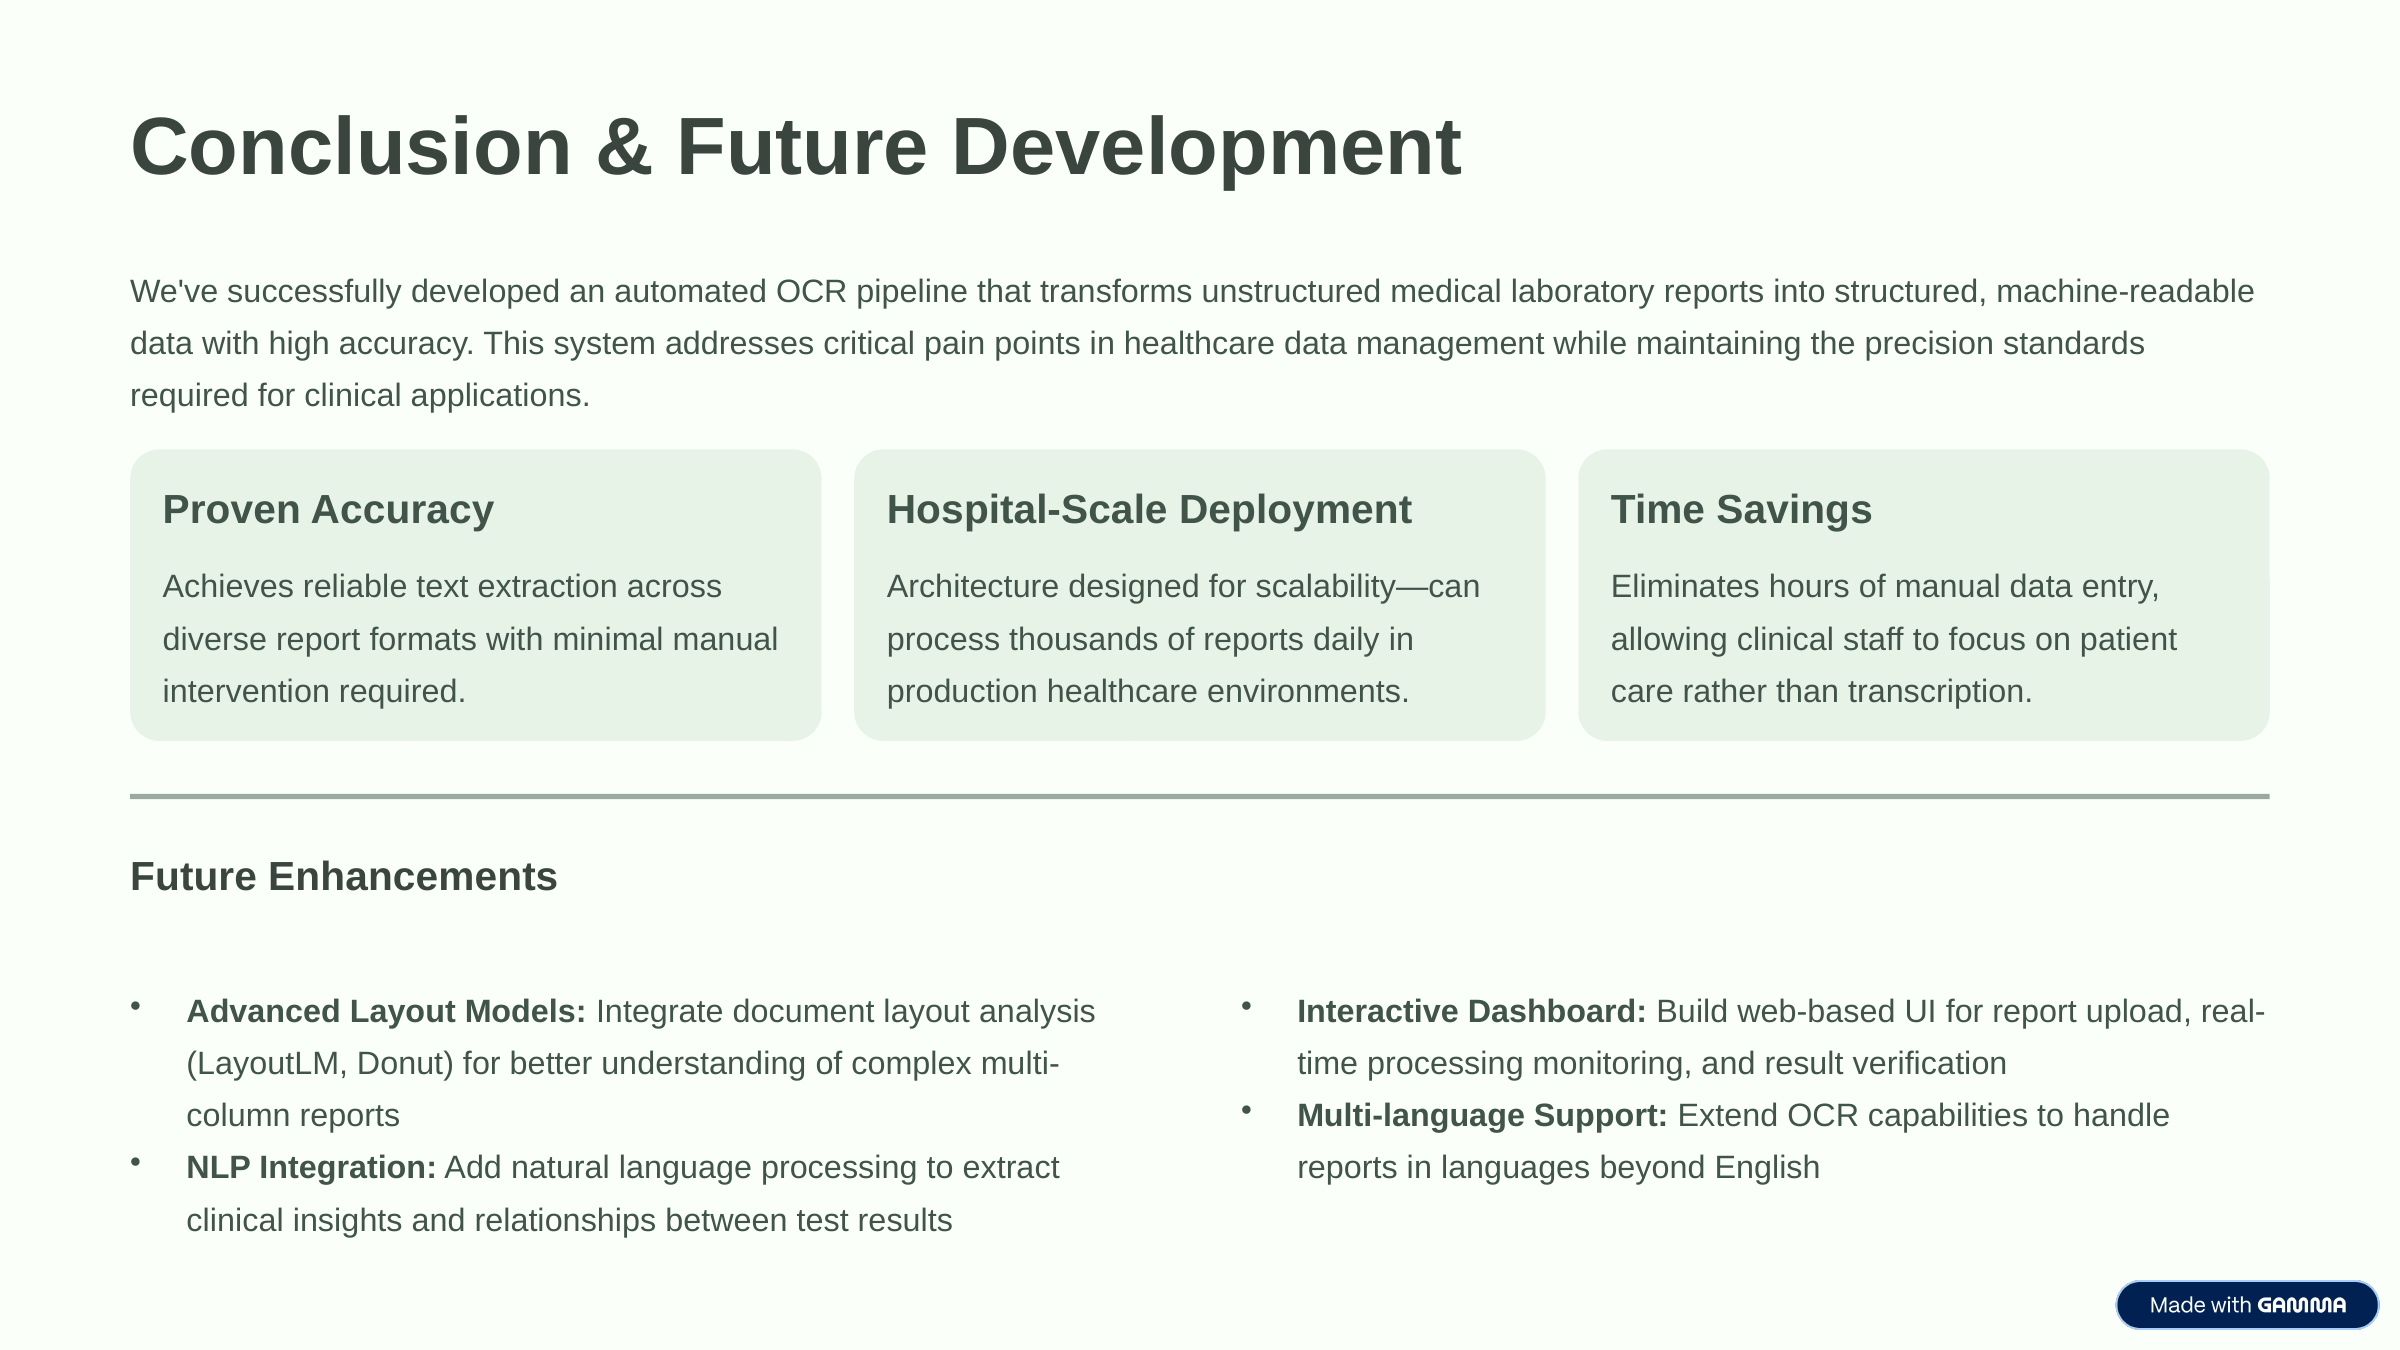

Conclusion & Future Development
We've successfully developed an automated OCR pipeline that transforms unstructured medical laboratory reports into structured, machine-readable data with high accuracy. This system addresses critical pain points in healthcare data management while maintaining the precision standards required for clinical applications.

Proven Accuracy
Hospital-Scale Deployment
Time Savings
Achieves reliable text extraction across diverse report formats with minimal manual intervention required.
Architecture designed for scalability—can process thousands of reports daily in production healthcare environments.
Eliminates hours of manual data entry, allowing clinical staff to focus on patient care rather than transcription.

Future Enhancements
Advanced Layout Models: Integrate document layout analysis (LayoutLM, Donut) for better understanding of complex multi-column reports
NLP Integration: Add natural language processing to extract clinical insights and relationships between test results
Interactive Dashboard: Build web-based UI for report upload, real-time processing monitoring, and result verification
Multi-language Support: Extend OCR capabilities to handle reports in languages beyond English